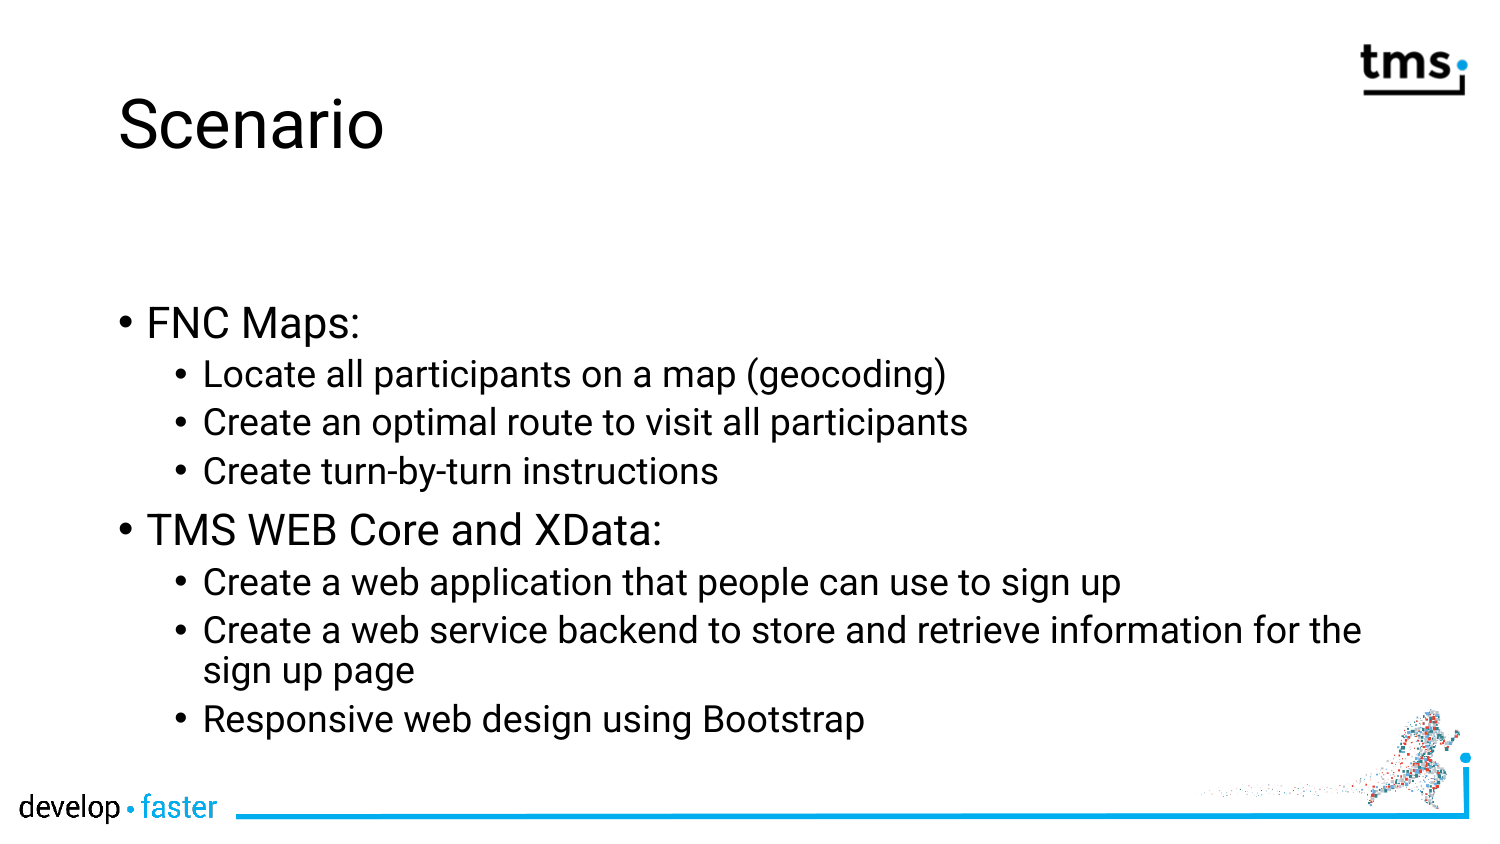

# Scenario

FNC Maps:
Locate all participants on a map (geocoding)
Create an optimal route to visit all participants
Create turn-by-turn instructions
TMS WEB Core and XData:
Create a web application that people can use to sign up
Create a web service backend to store and retrieve information for the sign up page
Responsive web design using Bootstrap